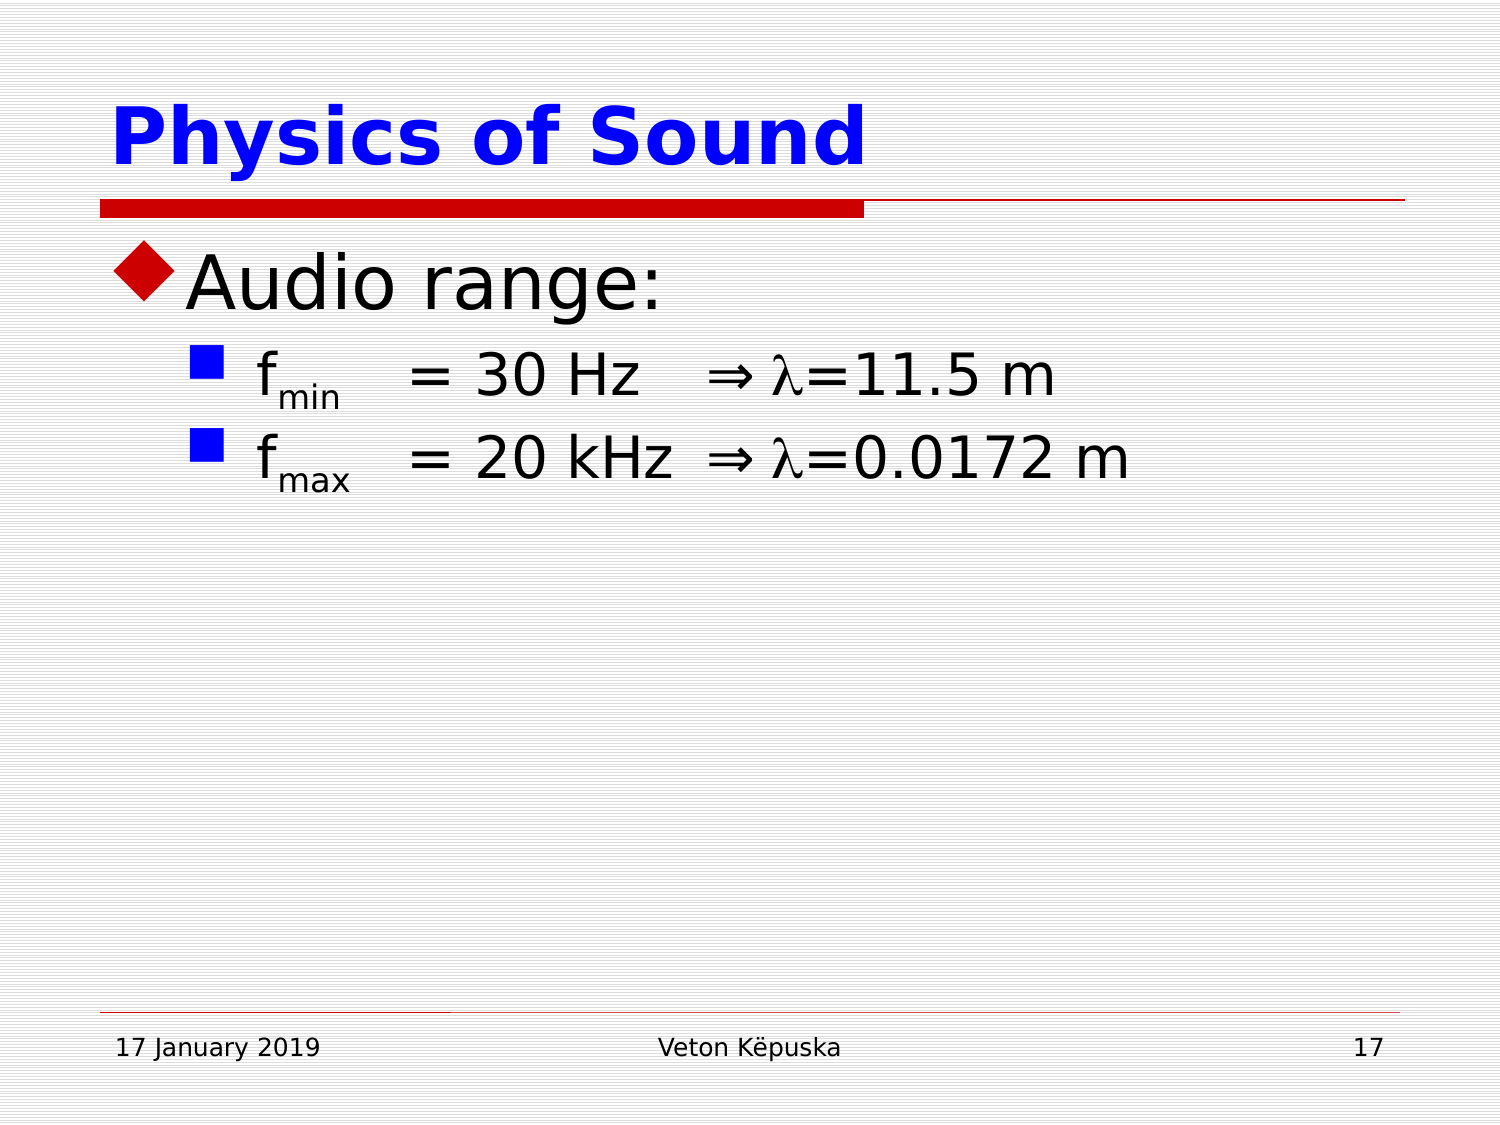

# Physics of Sound
Audio range:
fmin	= 30 Hz 	⇒ λ=11.5 m
fmax 	= 20 kHz 	⇒ λ=0.0172 m

17 January 2019
Veton Këpuska
17